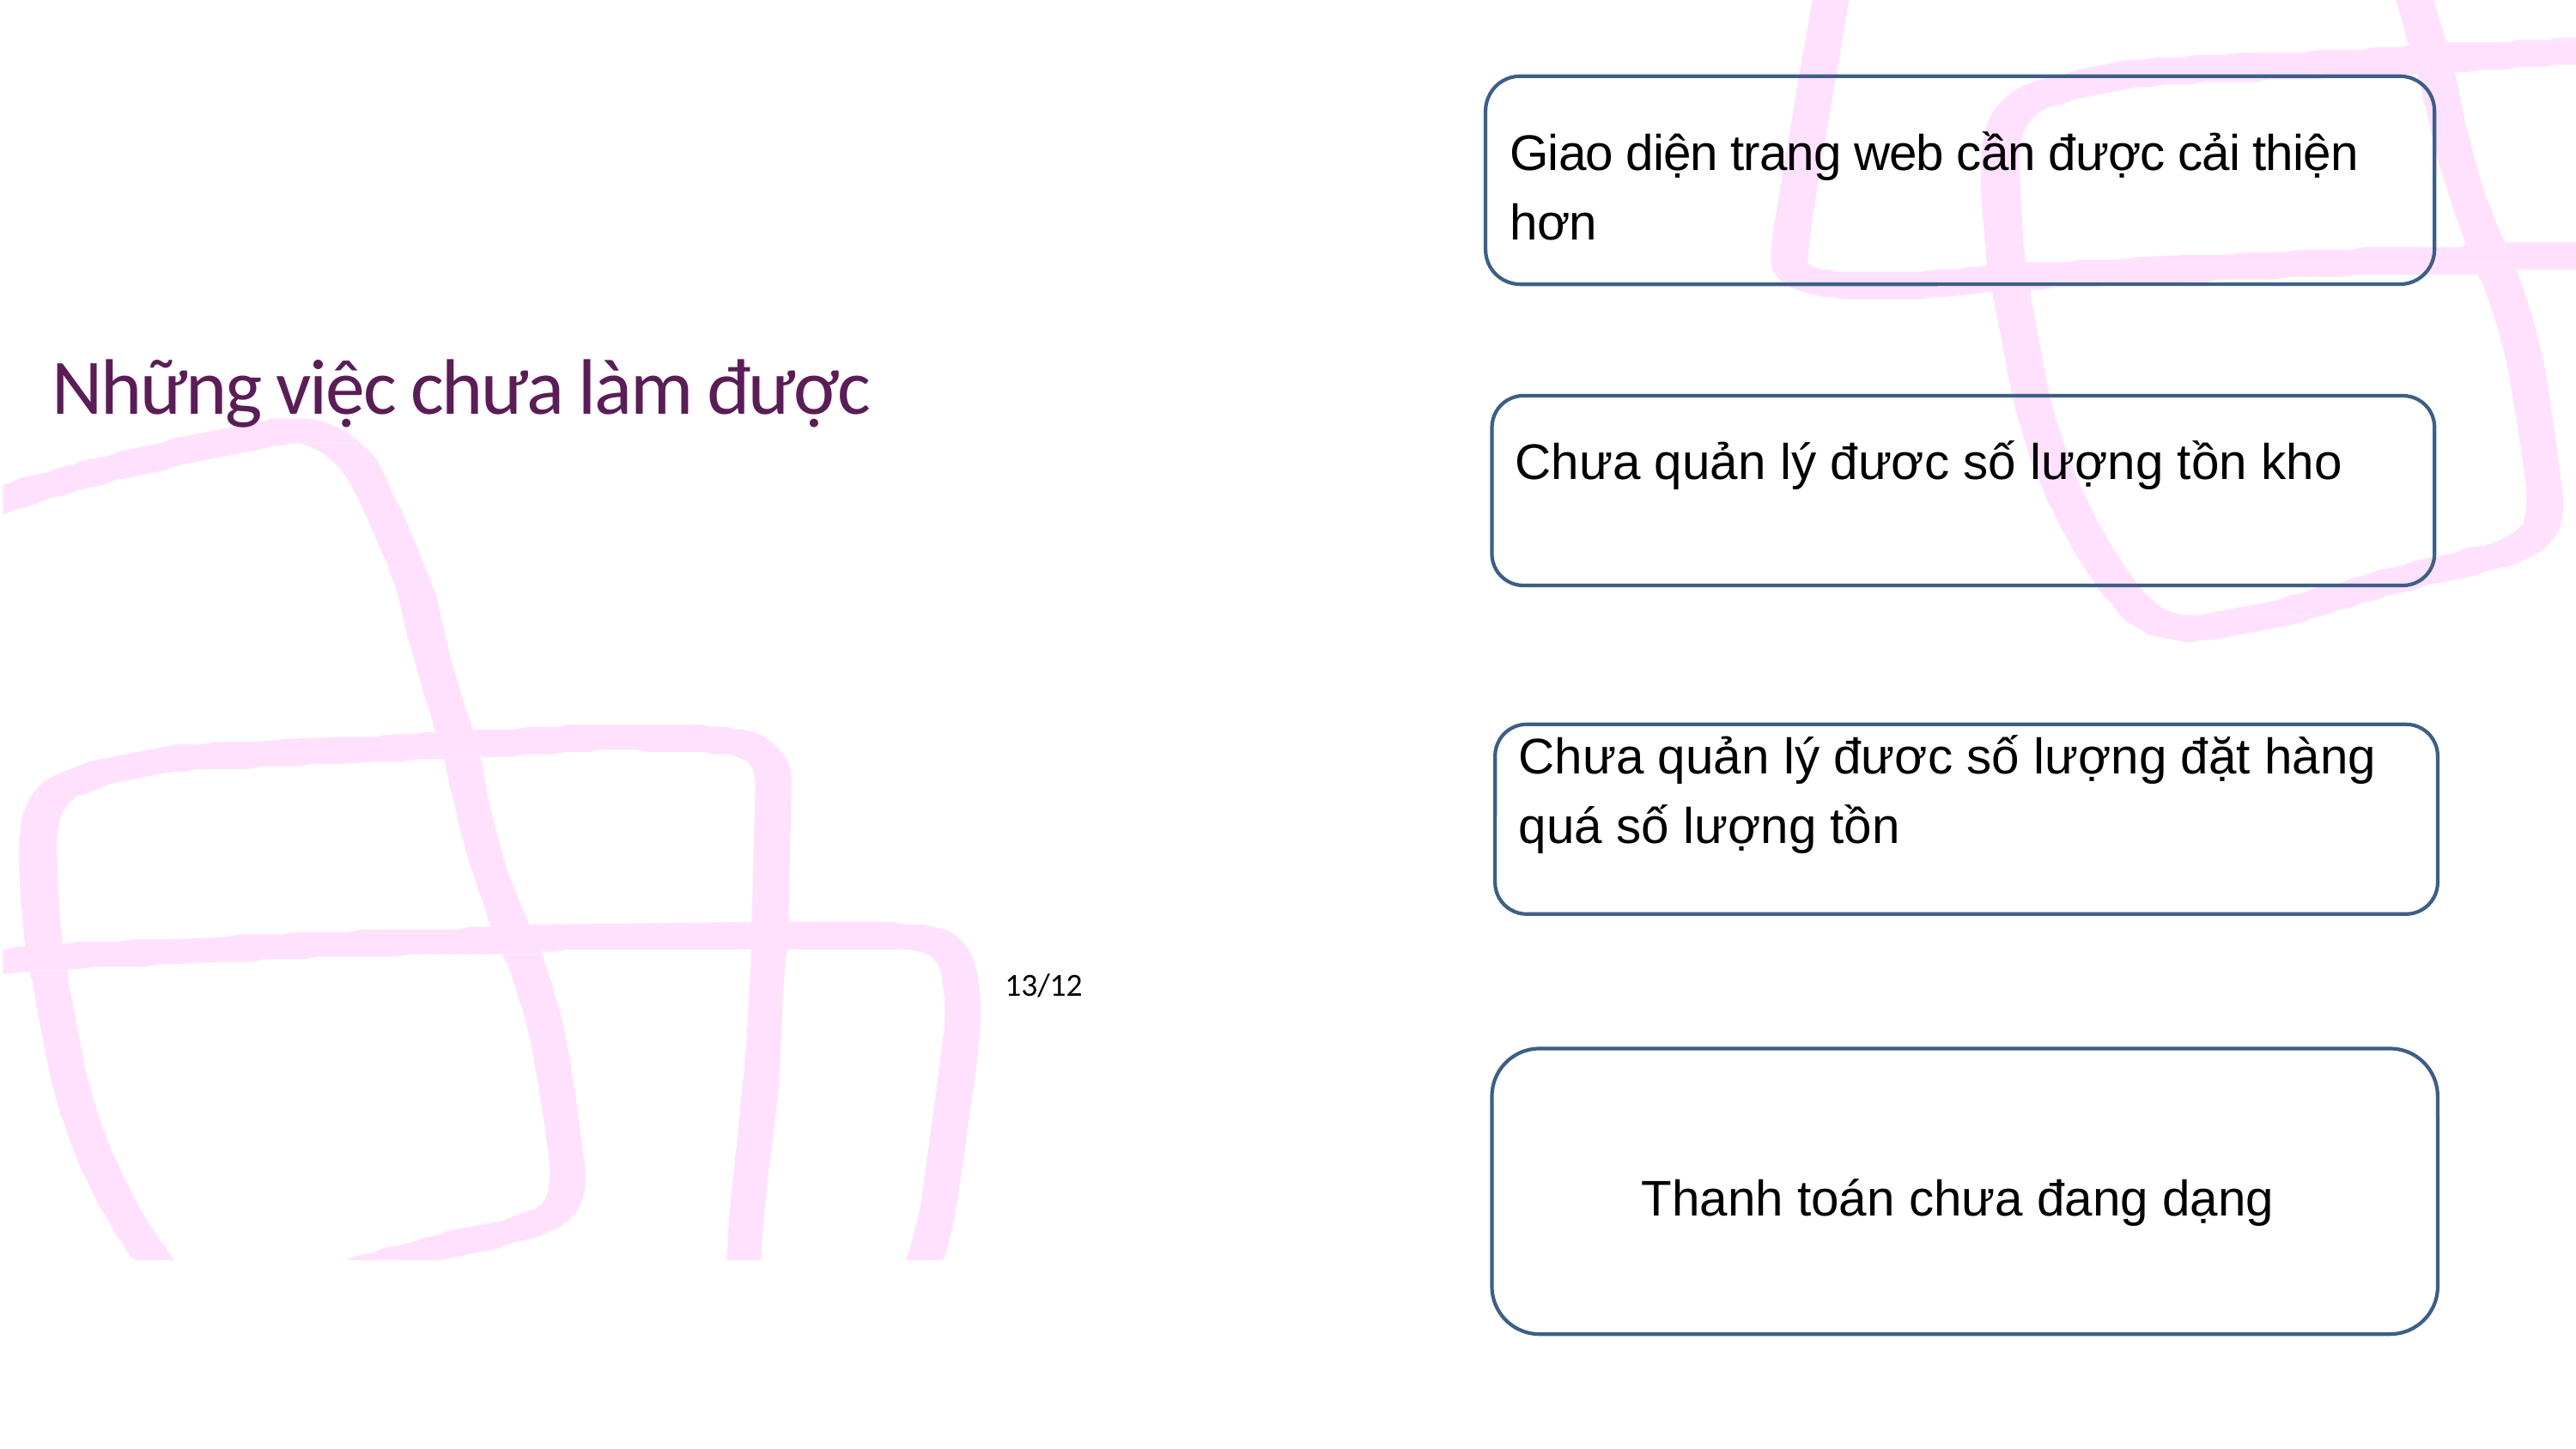

Giao diện trang web cần được cải thiện hơn
Những việc chưa làm được
Chưa quản lý đươc số lượng tồn kho

Chưa quản lý đươc số lượng đặt hàng quá số lượng tồn

13/12
Thanh toán chưa đang dạng